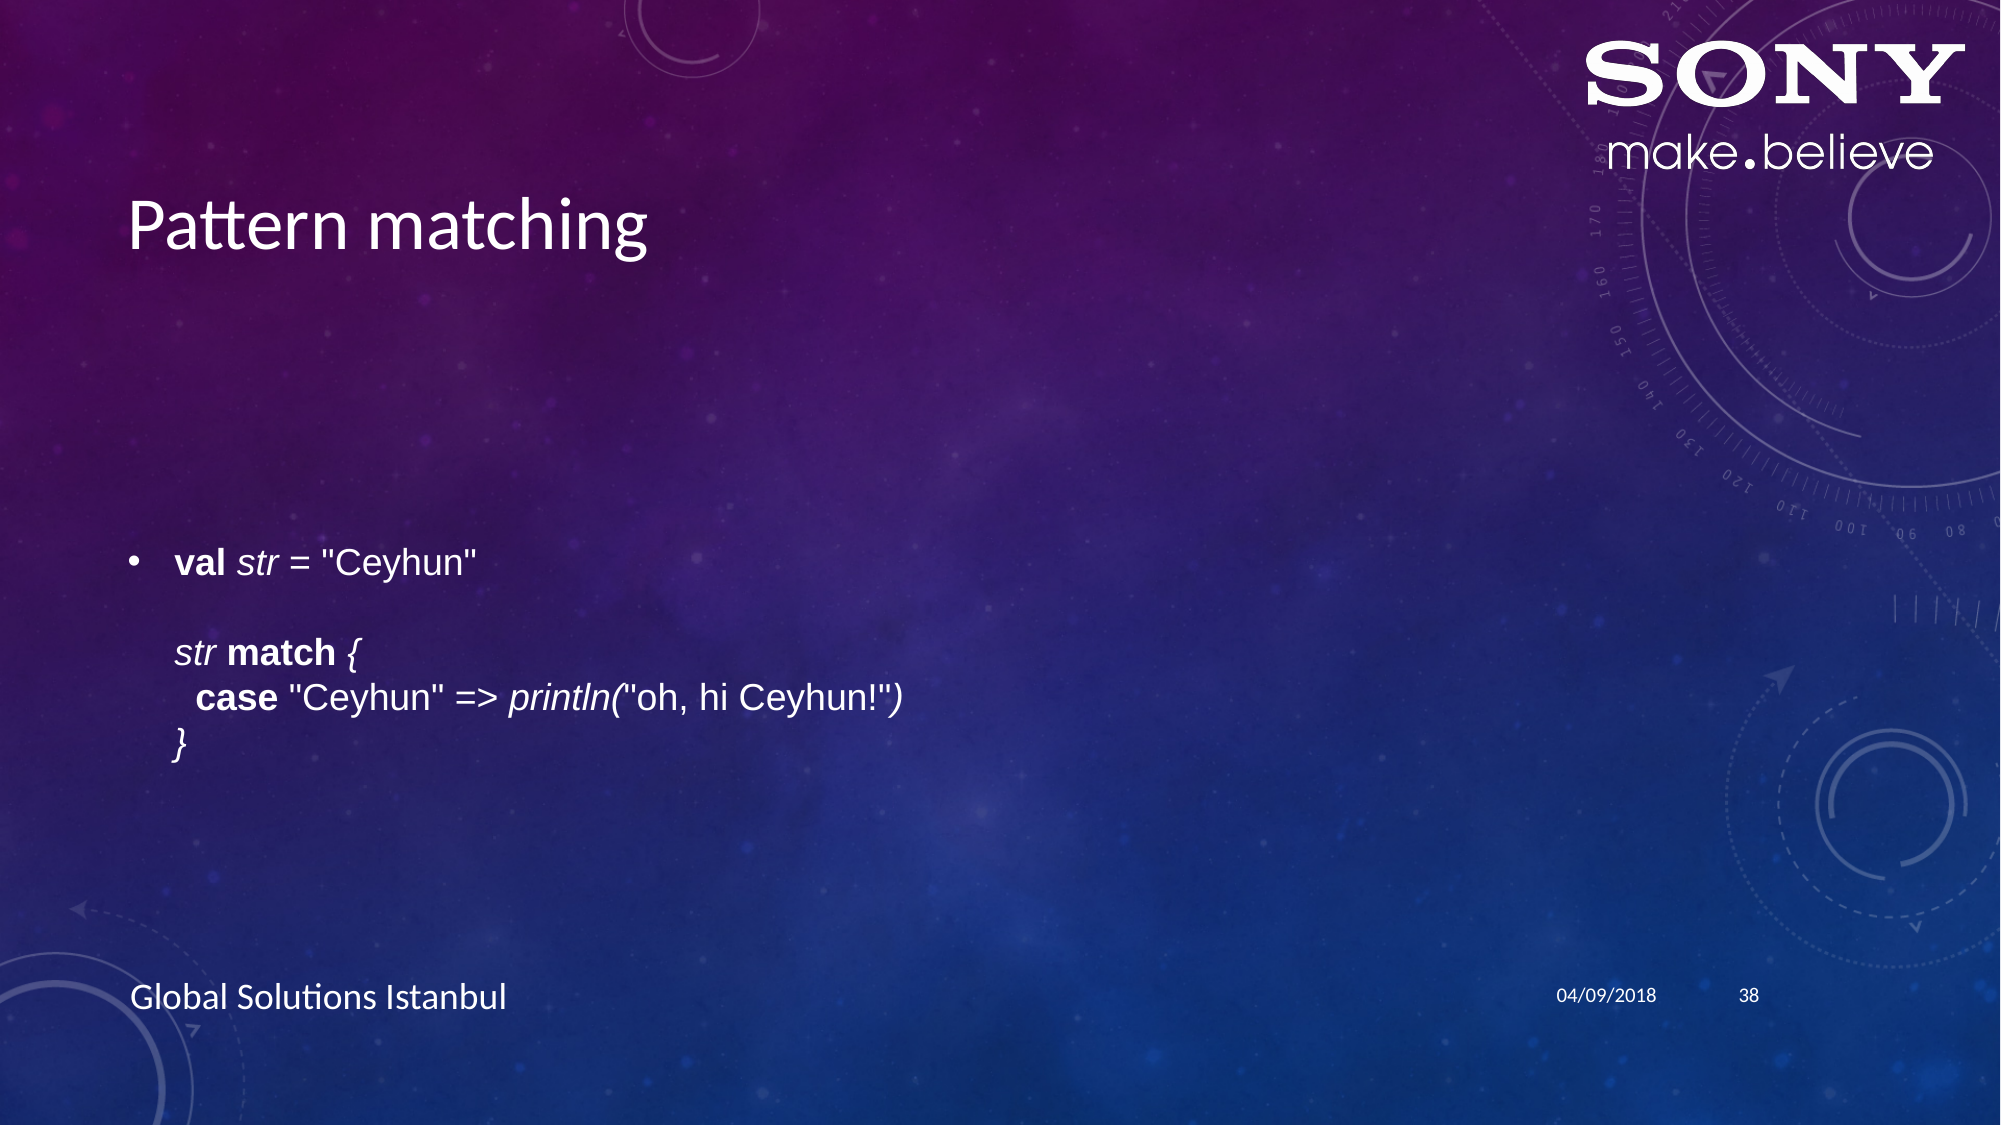

# Pattern matching
val str = "Ceyhun"
str match {
  case "Ceyhun" => println("oh, hi Ceyhun!")
}
04/09/2018
38